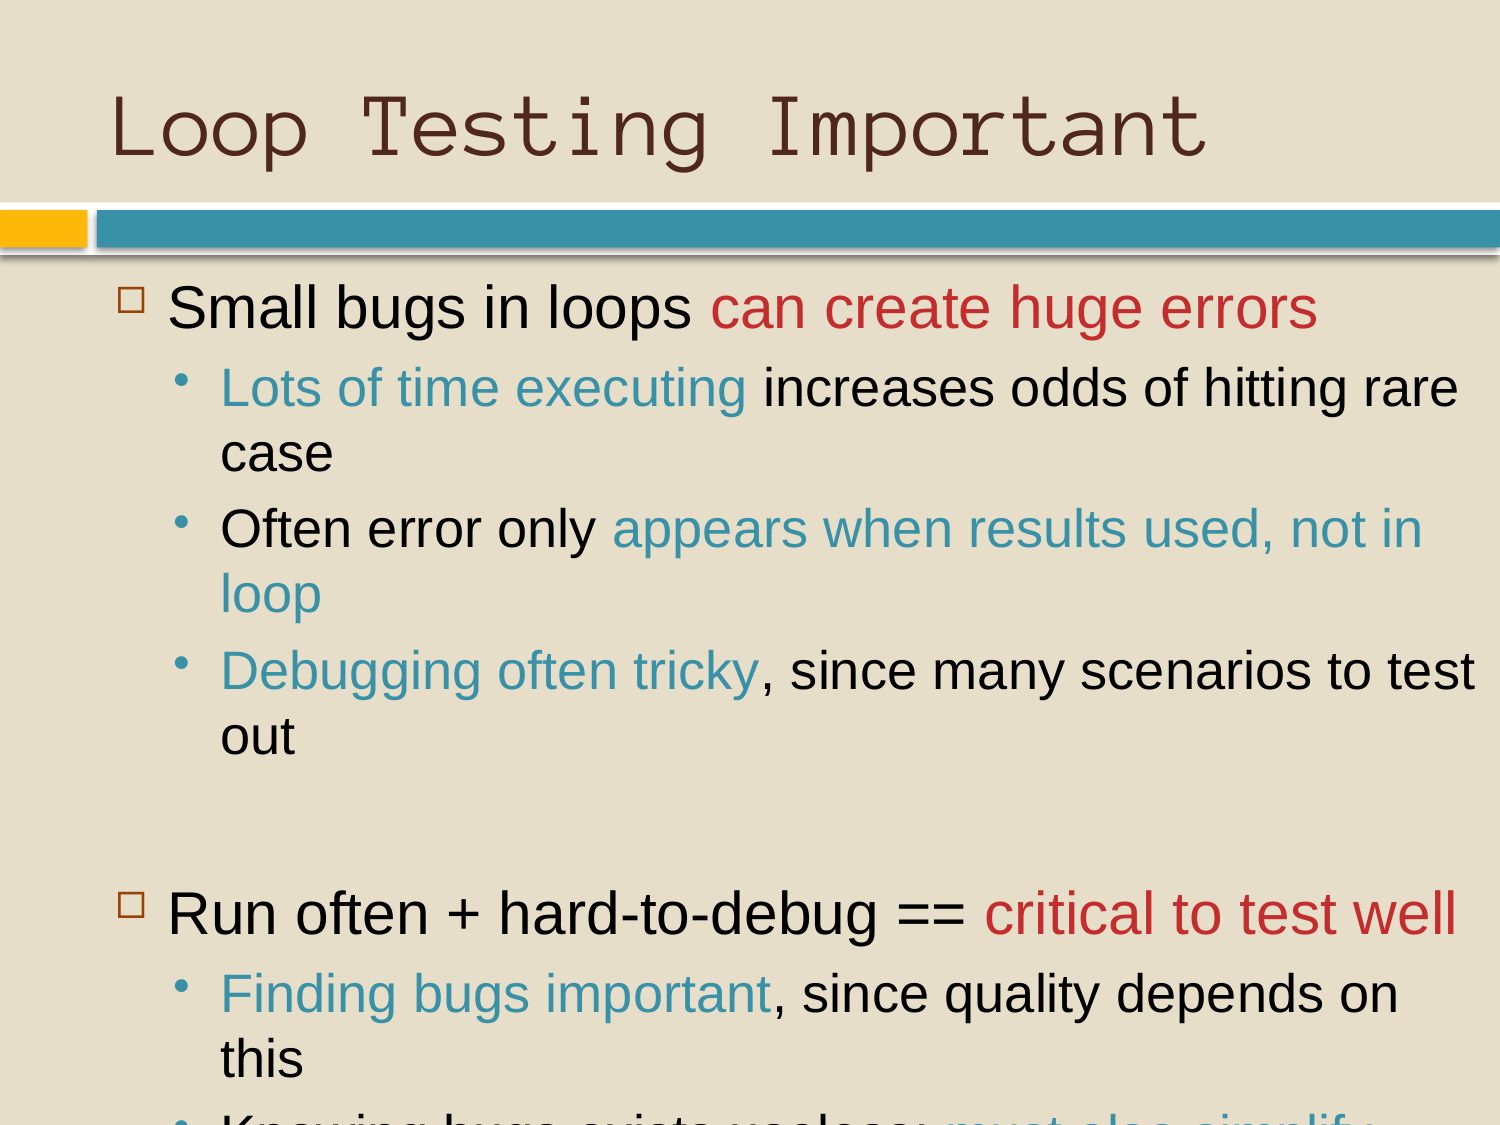

# Loop Testing Important
Small bugs in loops can create huge errors
Lots of time executing increases odds of hitting rare case
Often error only appears when results used, not in loop
Debugging often tricky, since many scenarios to test out

Run often + hard-to-debug == critical to test well
Finding bugs important, since quality depends on this
Knowing bugs exists useless; must also simplify fixes
So narrowing bug's cause just as needed as finding bug